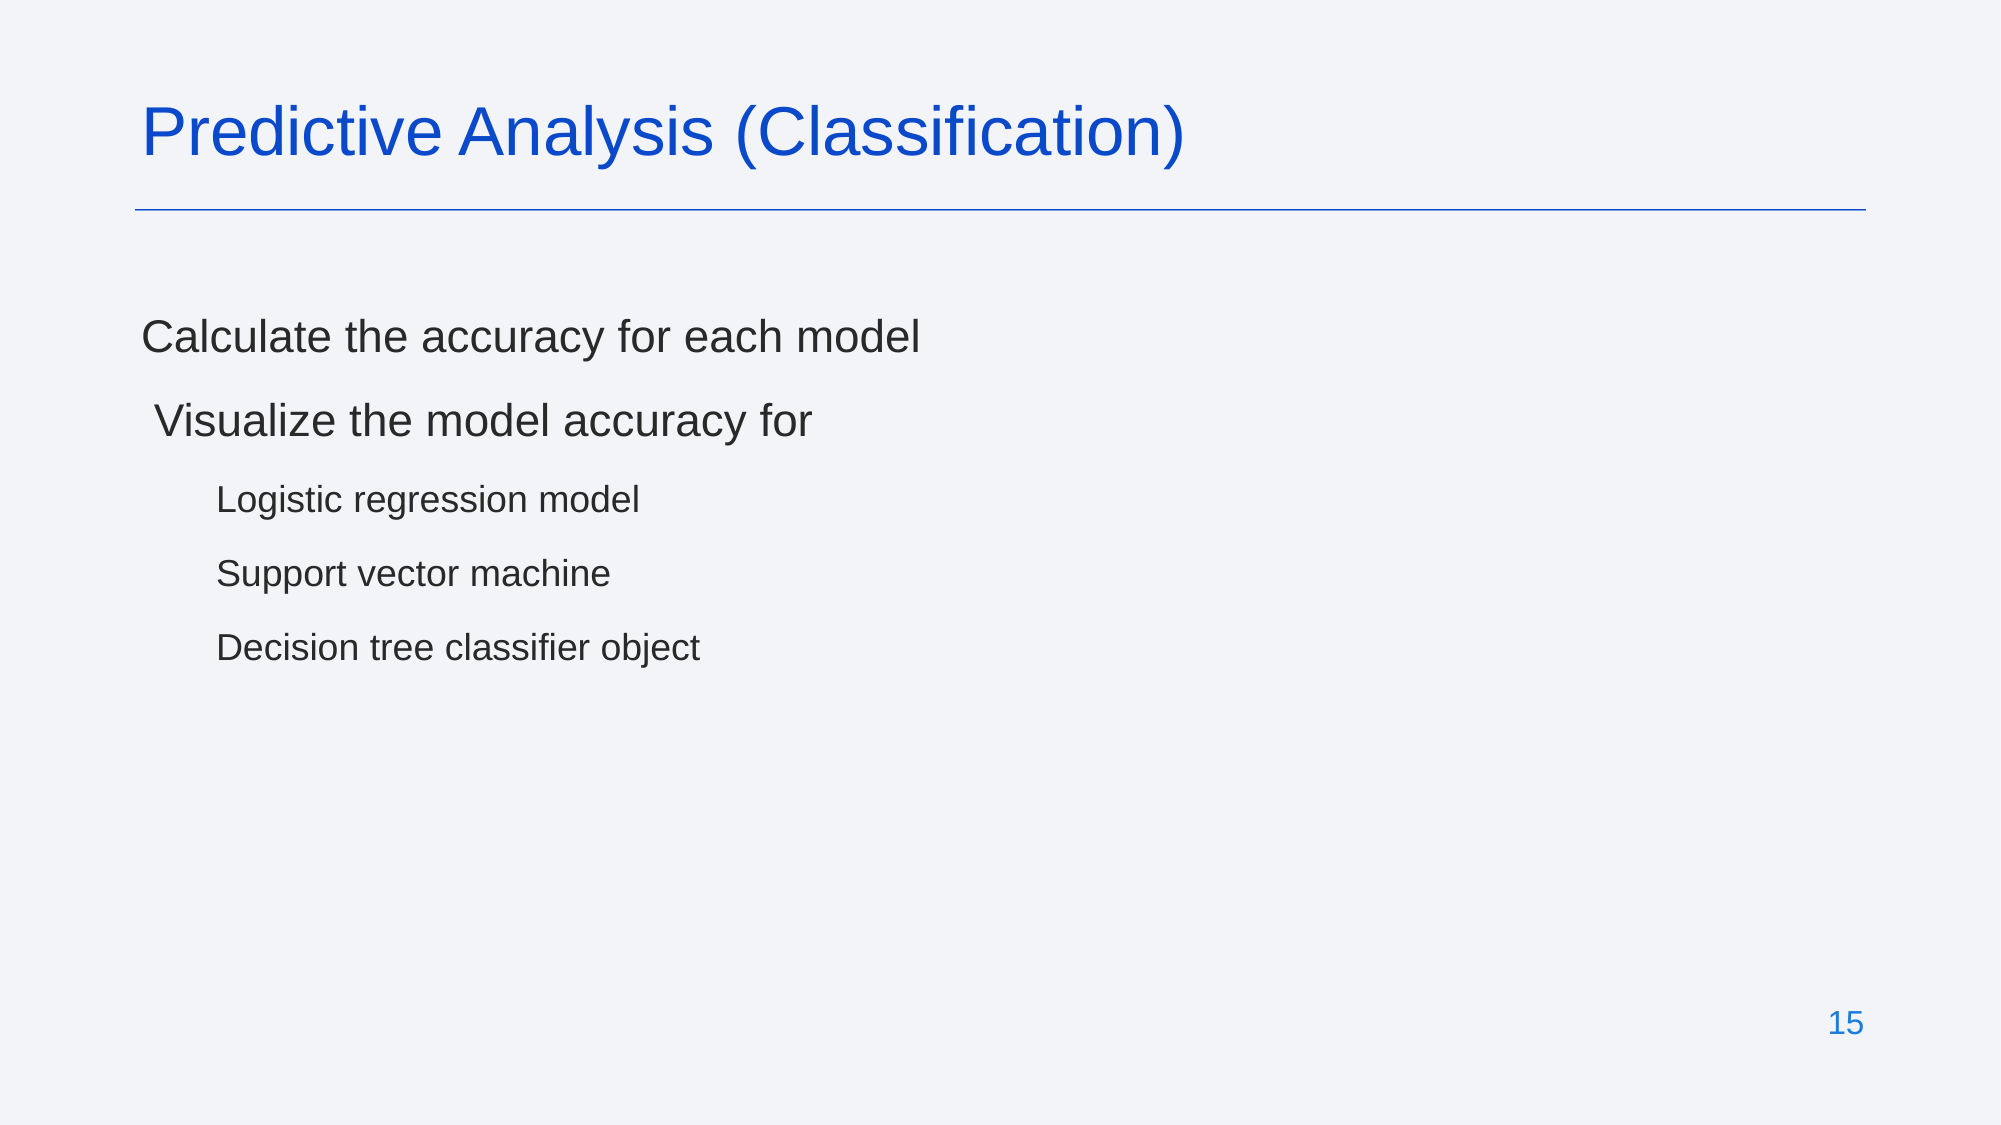

Predictive Analysis (Classification)
Calculate the accuracy for each model
 Visualize the model accuracy for
Logistic regression model
Support vector machine
Decision tree classifier object

15